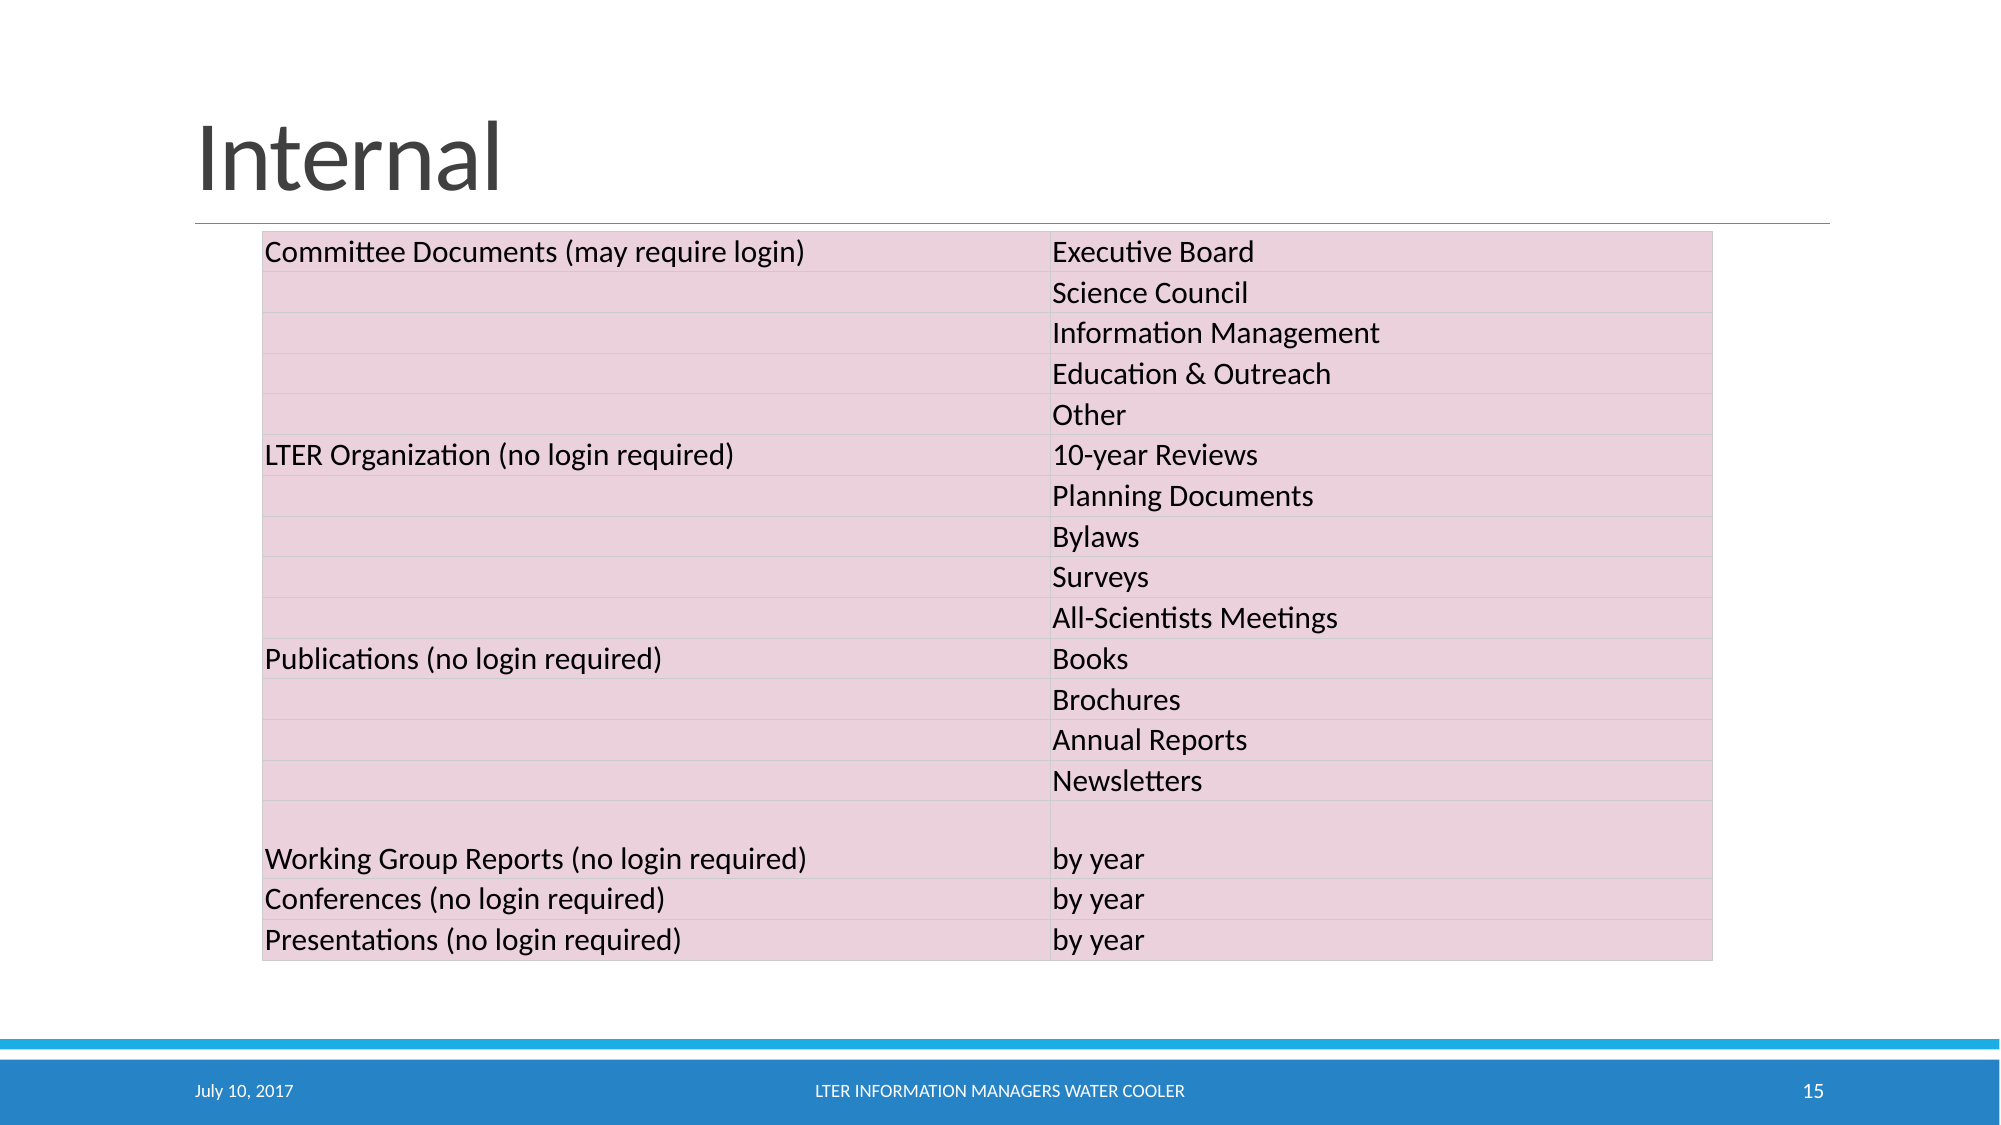

# Internal
| Committee Documents (may require login) | Executive Board |
| --- | --- |
|  | Science Council |
|  | Information Management |
|  | Education & Outreach |
|  | Other |
| LTER Organization (no login required) | 10-year Reviews |
|  | Planning Documents |
|  | Bylaws |
|  | Surveys |
|  | All-Scientists Meetings |
| Publications (no login required) | Books |
|  | Brochures |
|  | Annual Reports |
|  | Newsletters |
| Working Group Reports (no login required) | by year |
| Conferences (no login required) | by year |
| Presentations (no login required) | by year |
July 10, 2017
LTER Information Managers Water Cooler
15